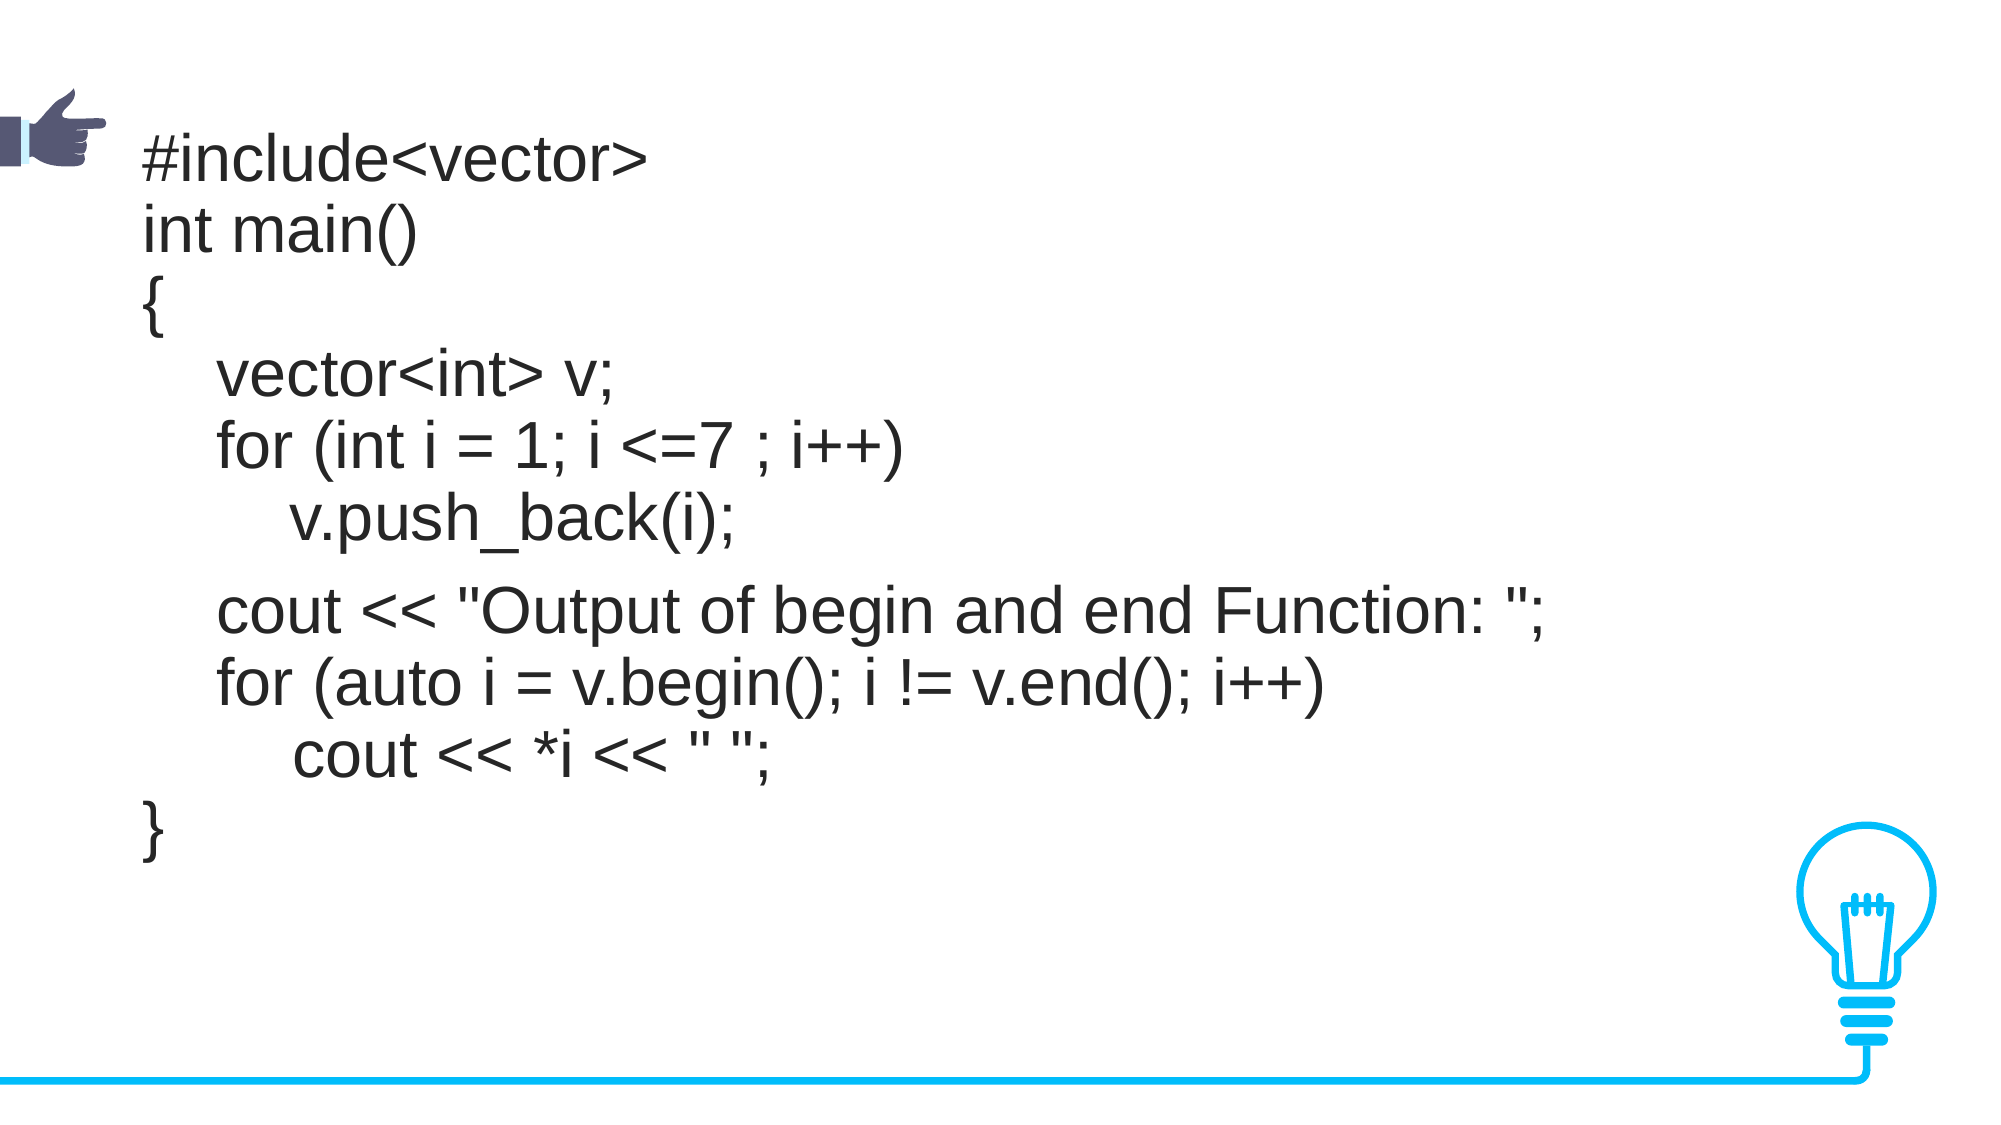

#include<vector>
int main()
{
    vector<int> v;
    for (int i = 1; i <=7 ; i++)
        v.push_back(i);
    cout << "Output of begin and end Function: ";
    for (auto i = v.begin(); i != v.end(); i++)
	cout << *i << " ";
}